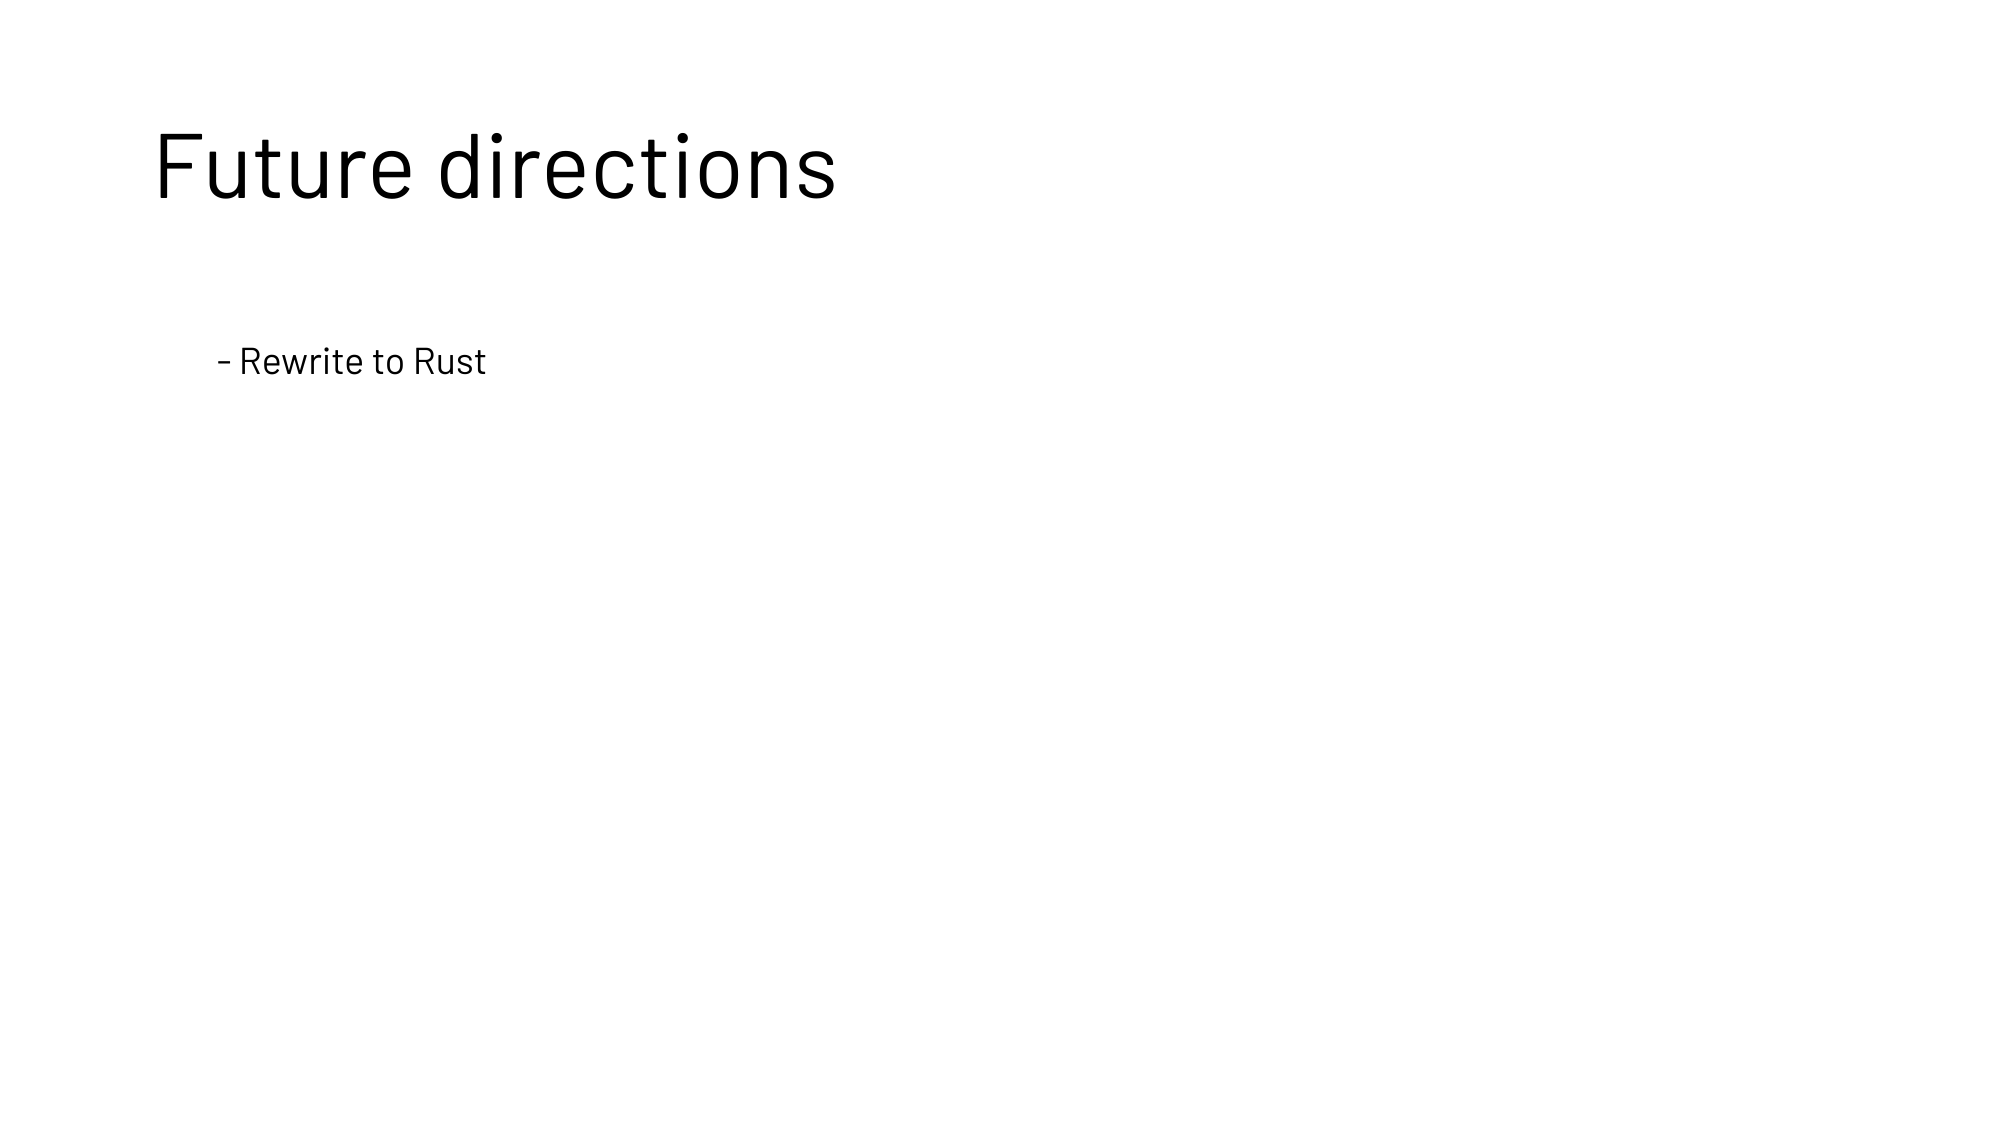

# Future directions
- Rewrite to Rust